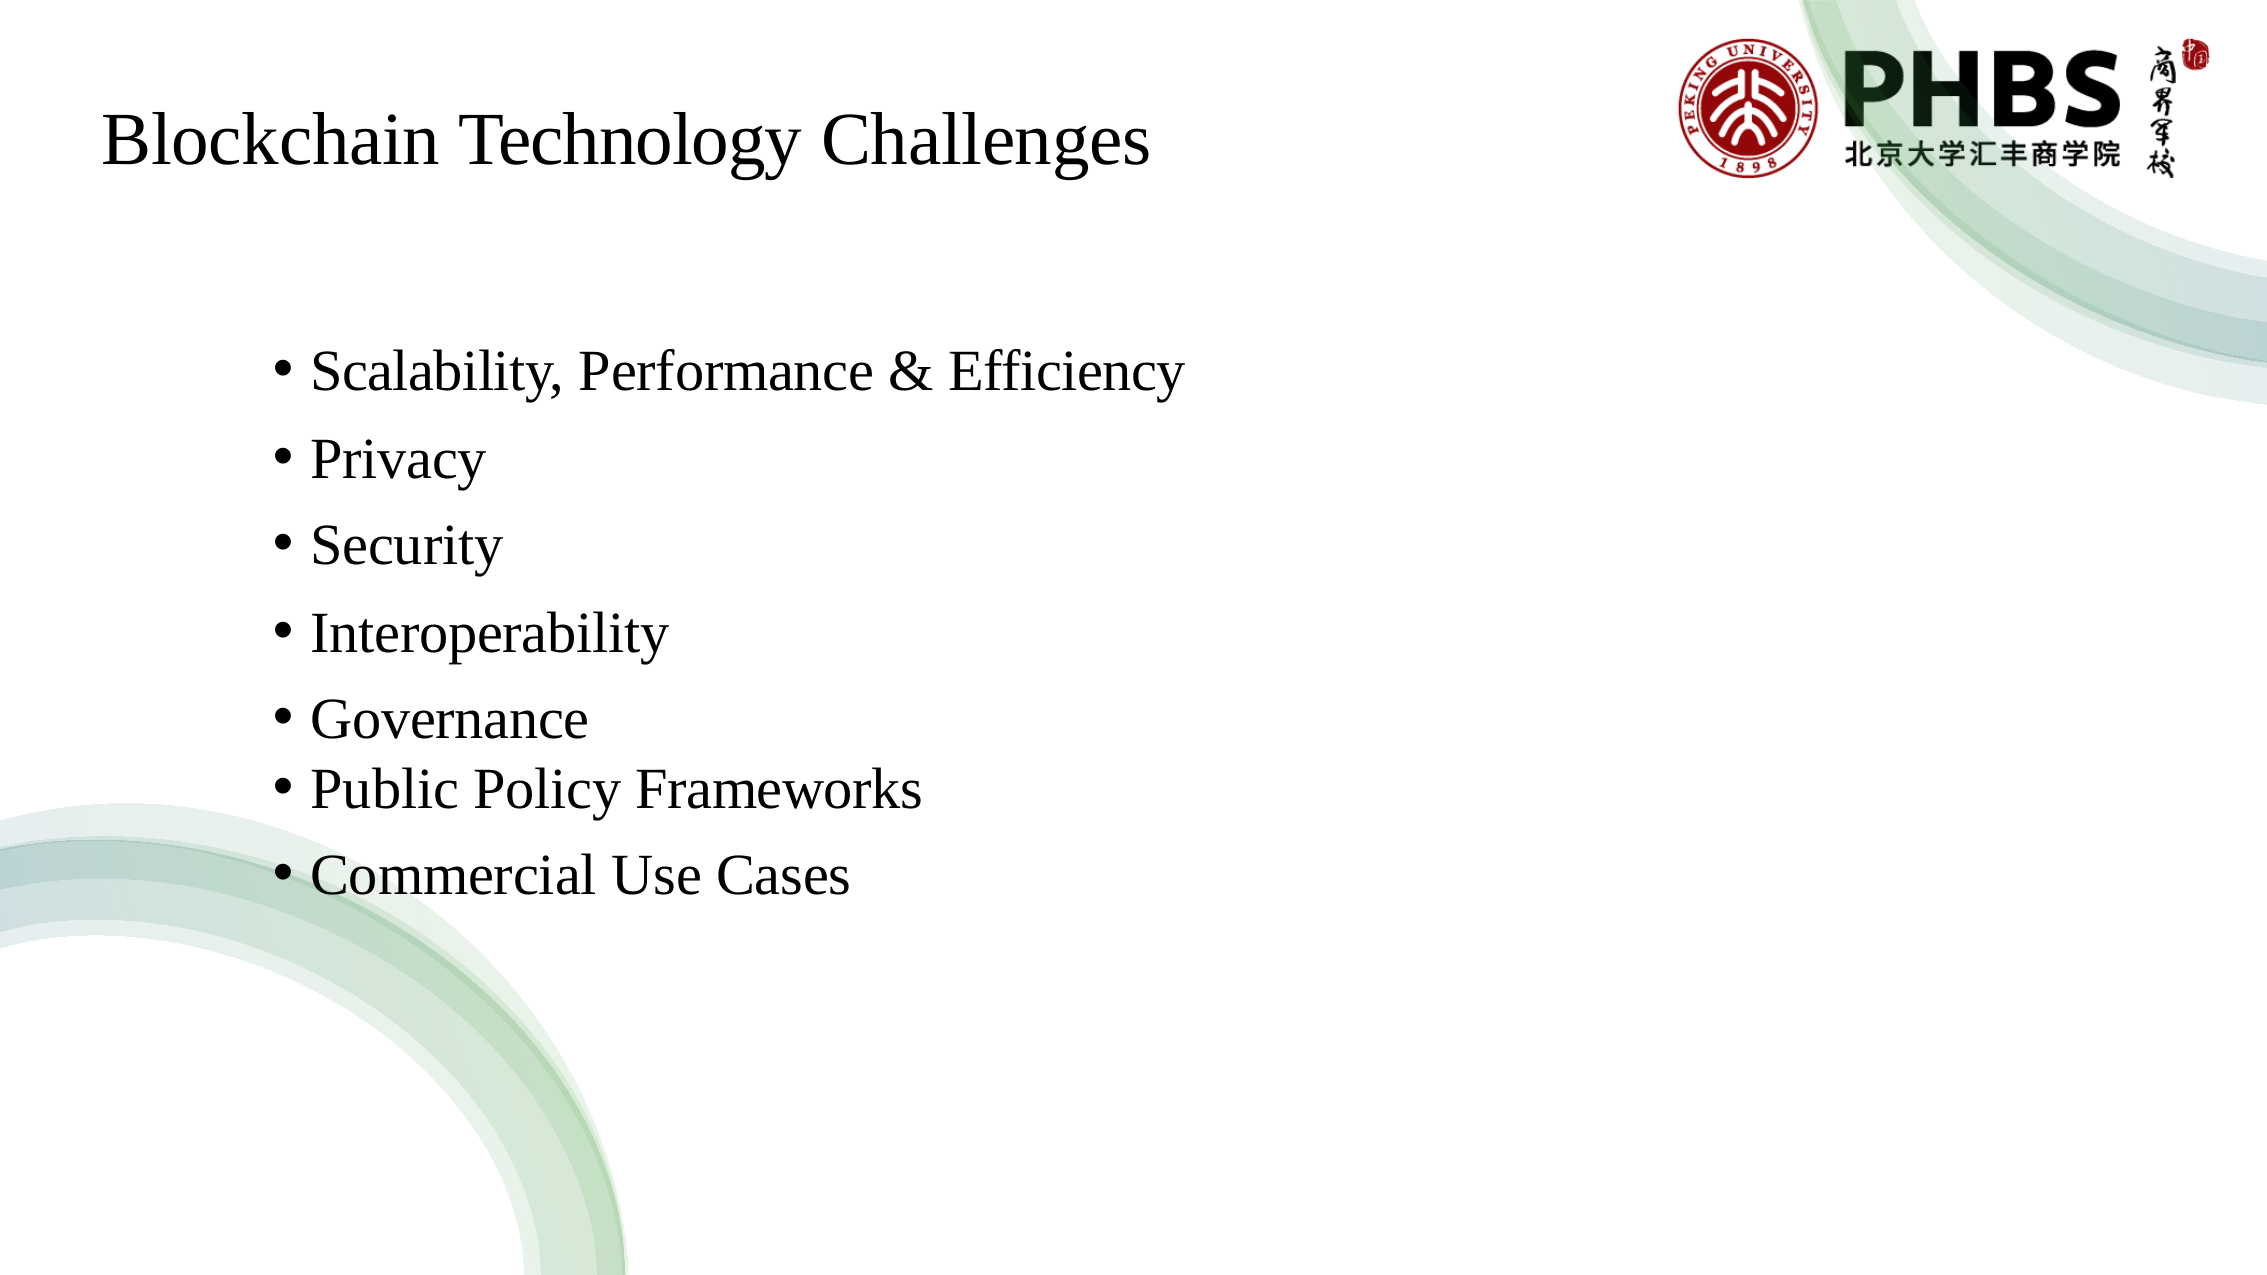

# Blockchain Technology Challenges
Scalability, Performance & Efficiency
Privacy
Security
Interoperability
Governance
Public Policy Frameworks
Commercial Use Cases
18